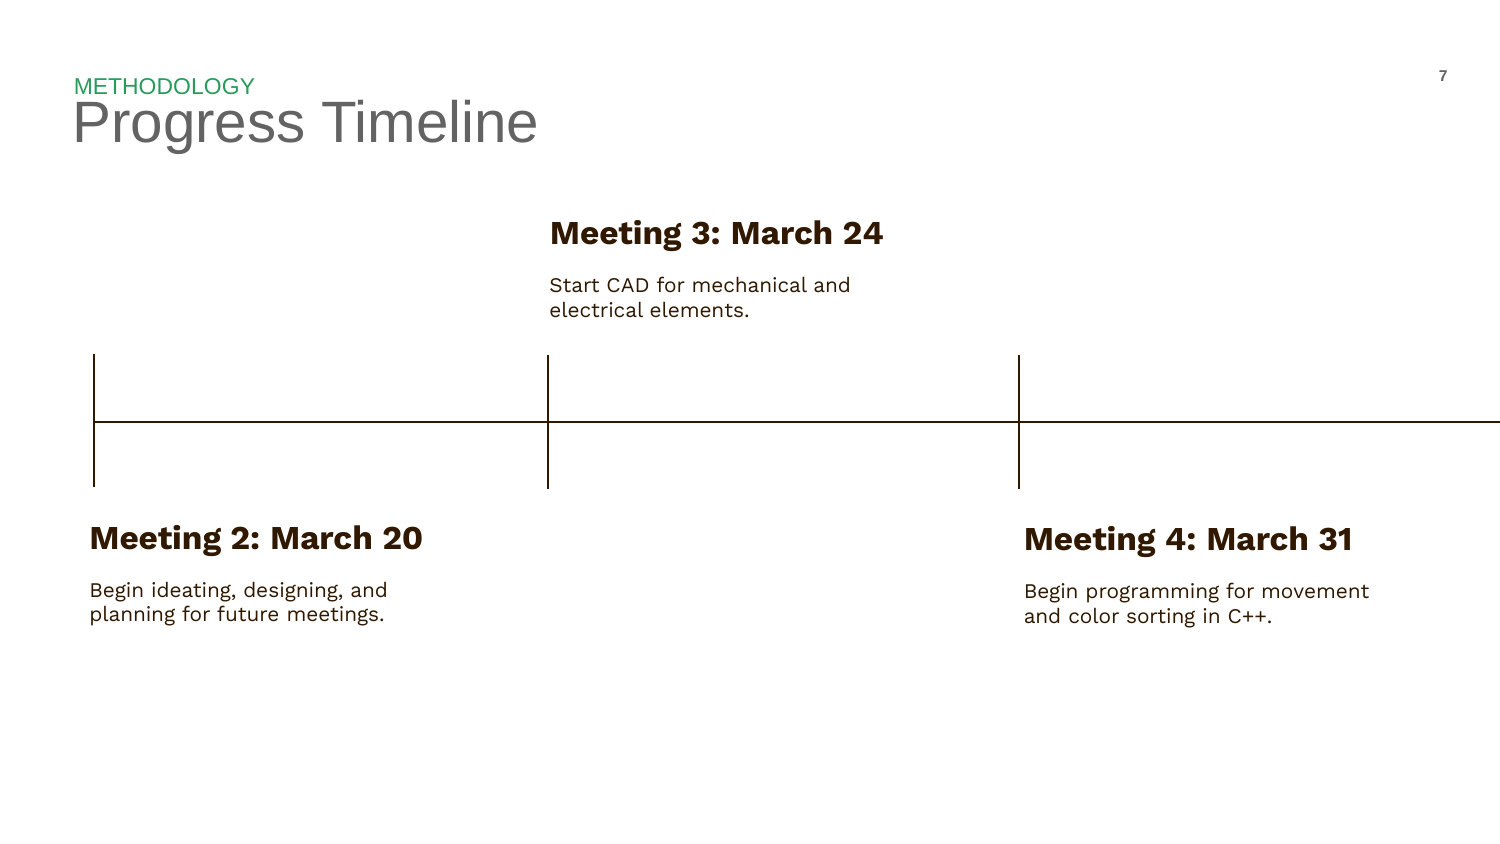

7
METHODOLOGY
Progress Timeline
Meeting 3: March 24
Start CAD for mechanical and electrical elements.
Meeting 2: March 20
Meeting 4: March 31
Begin ideating, designing, and planning for future meetings.

Begin programming for movement and color sorting in C++.